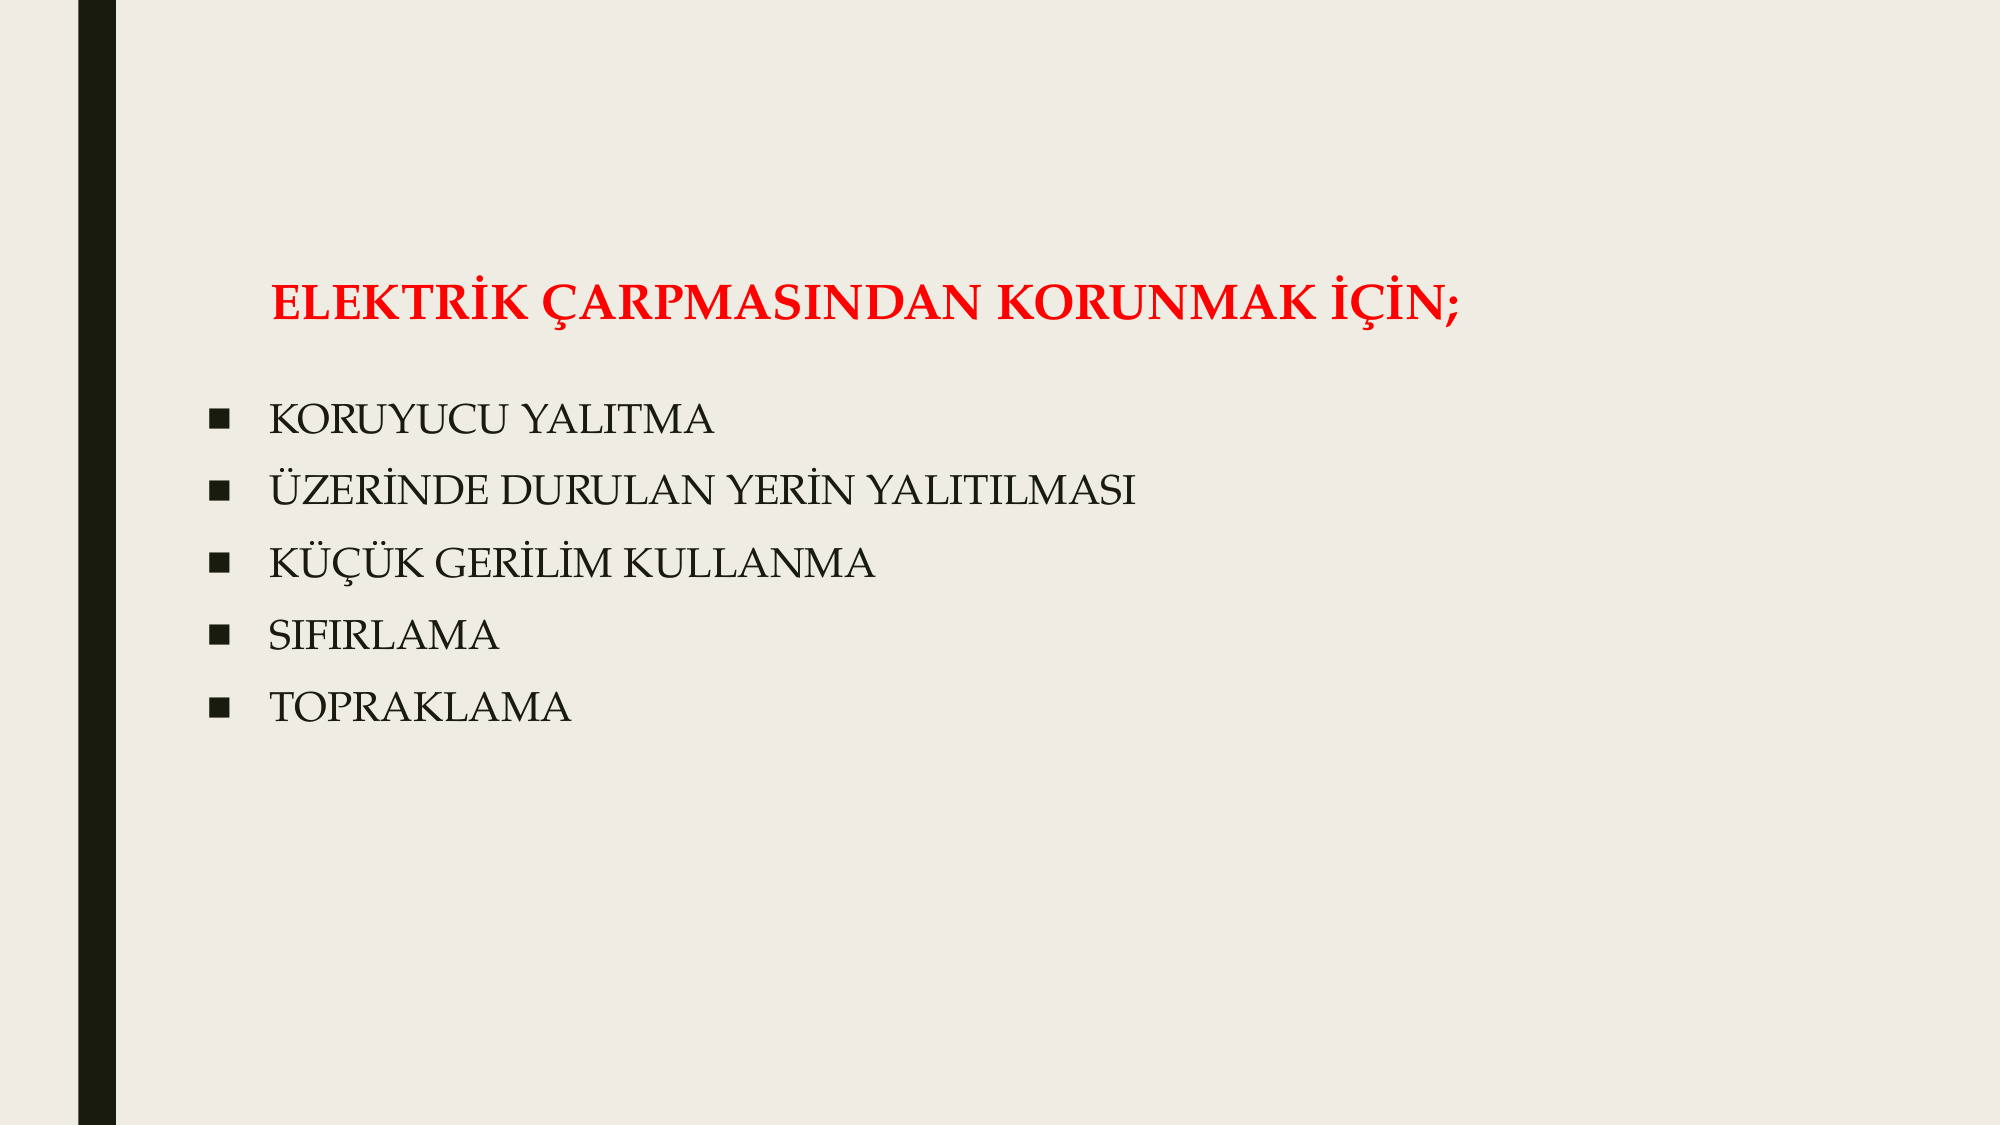

# ELEKTRİK ÇARPMASINDAN KORUNMAK İÇİN;
KORUYUCU YALITMA
ÜZERİNDE DURULAN YERİN YALITILMASI
KÜÇÜK GERİLİM KULLANMA
SIFIRLAMA
TOPRAKLAMA